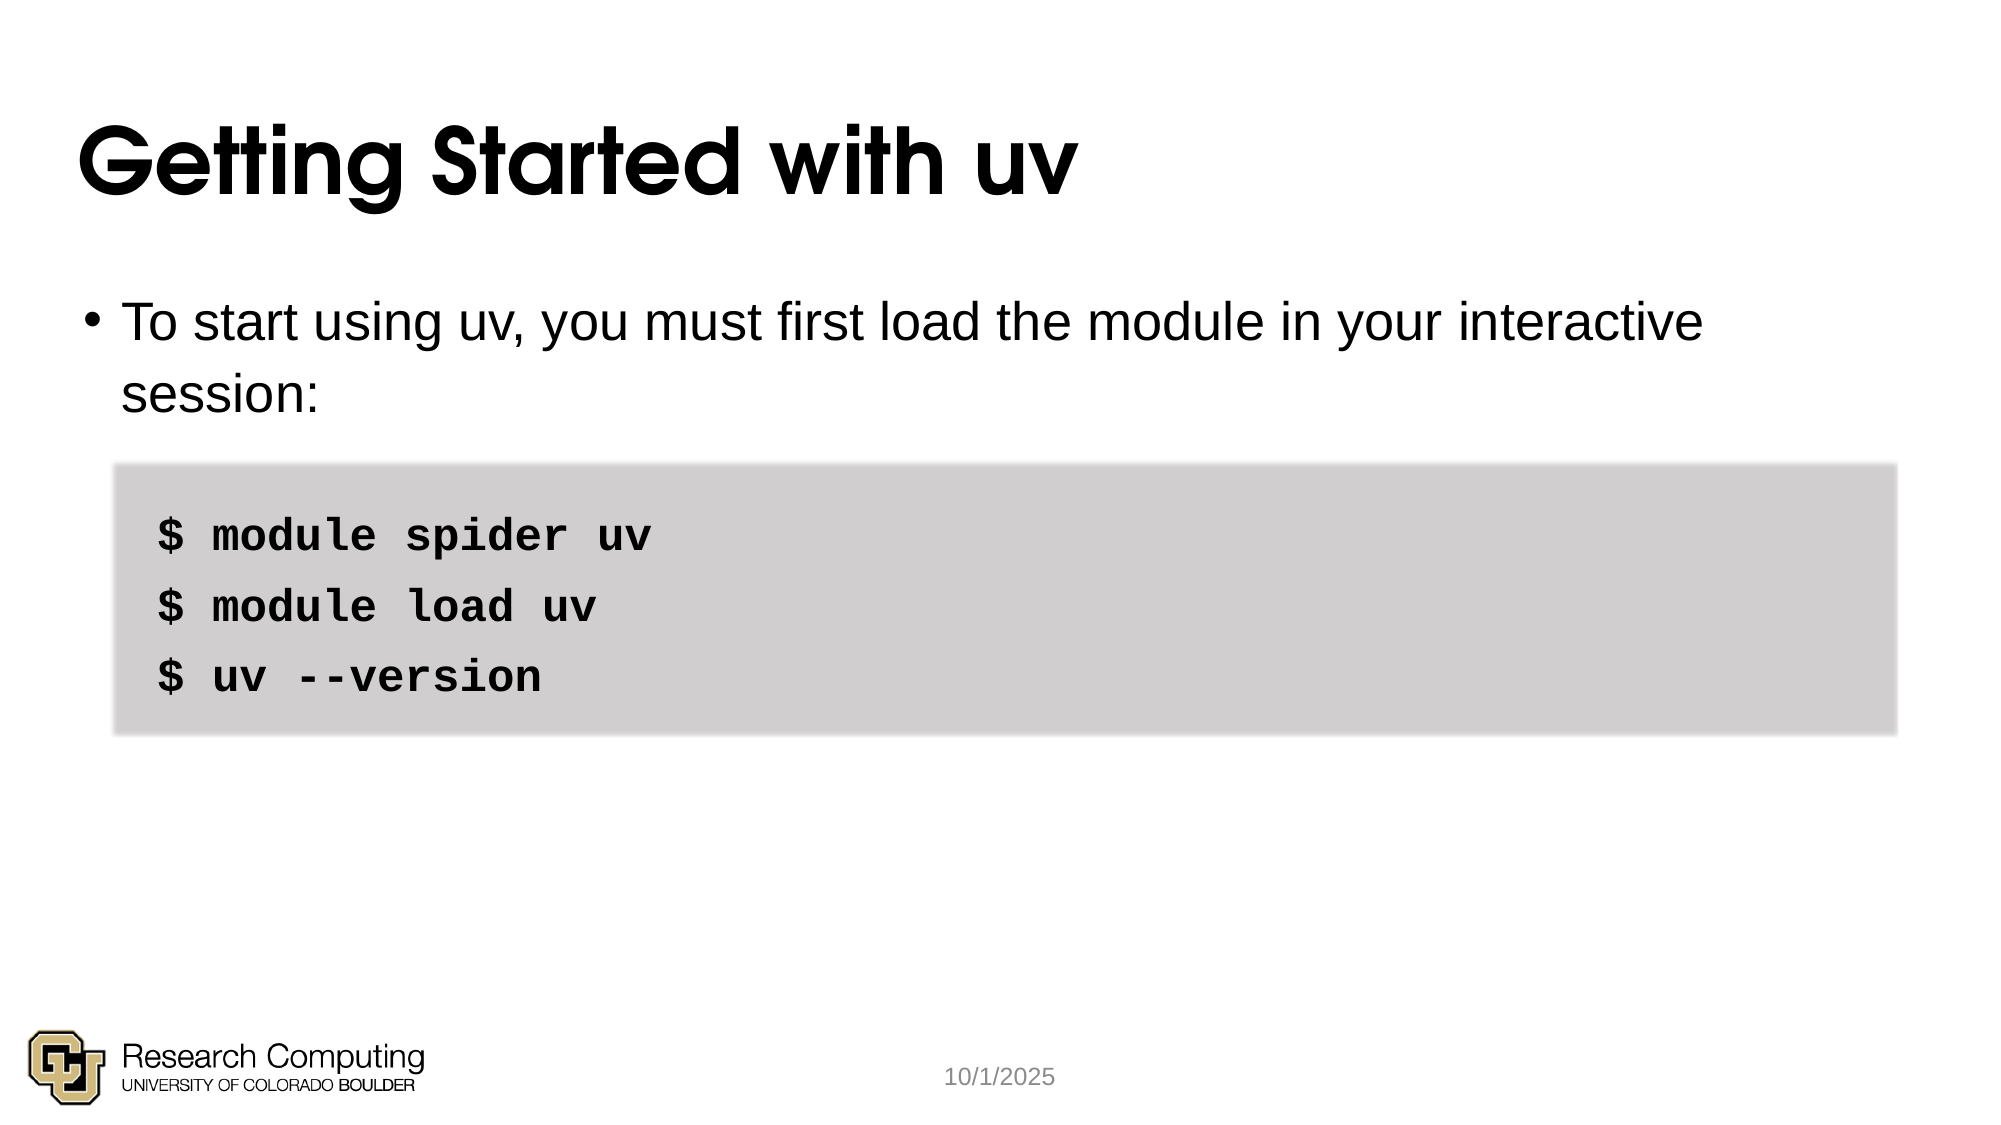

# Getting Started with uv
To start using uv, you must first load the module in your interactive session:

$ module spider uv
$ module load uv
$ uv --version

10/1/2025